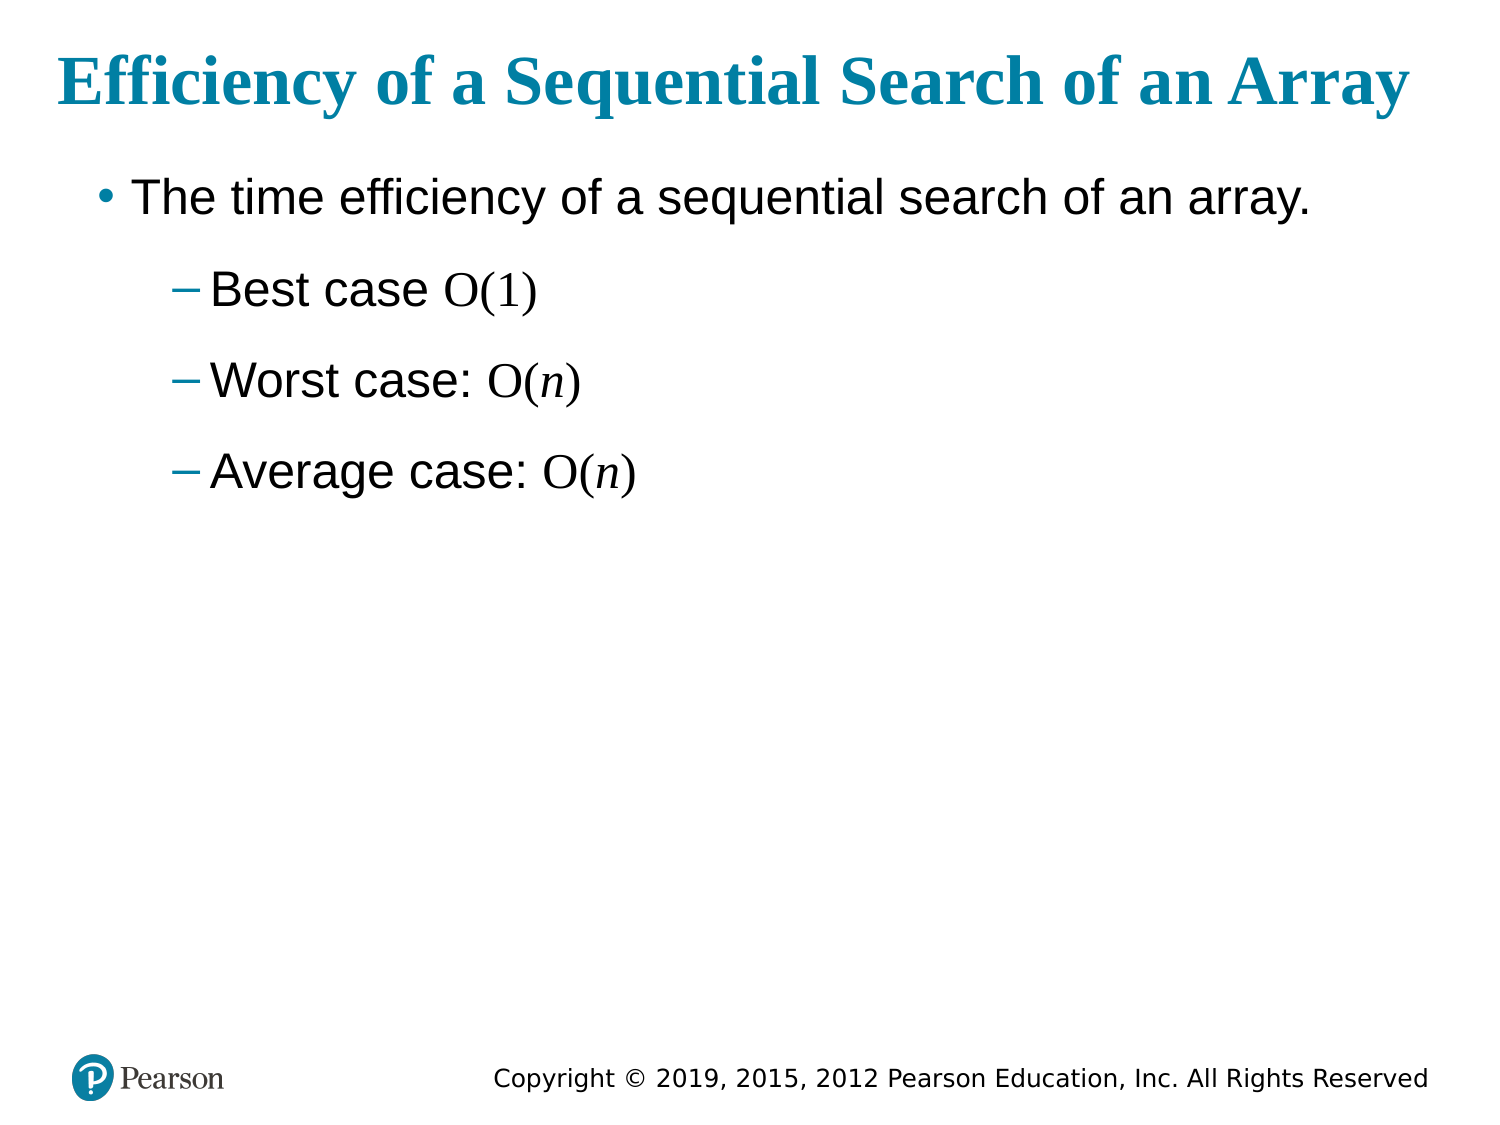

# Efficiency of a Sequential Search of an Array
The time efficiency of a sequential search of an array.
Best case O(1)
Worst case: O(n)
Average case: O(n)